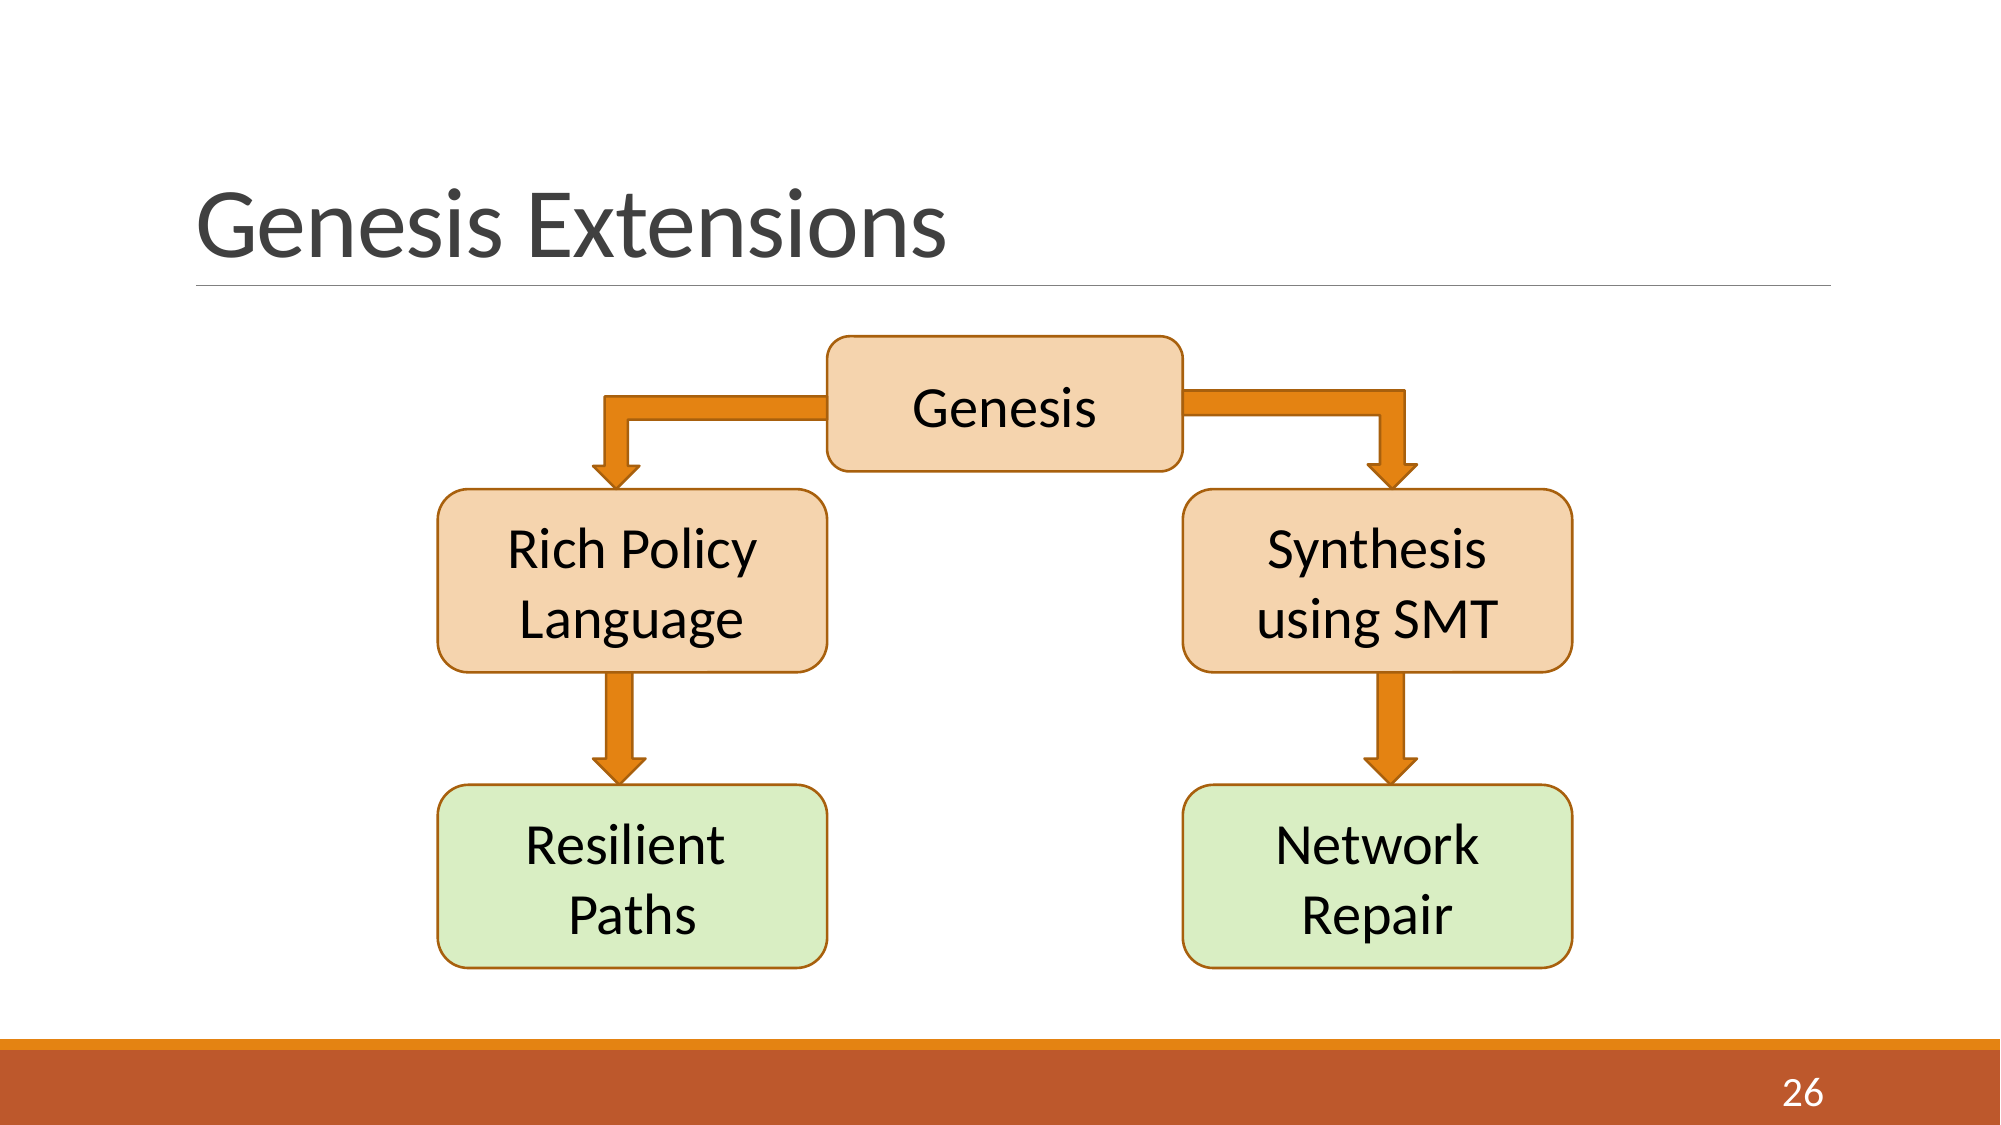

# Genesis Extensions
Genesis

Rich Policy
Language
Synthesis using SMT

Resilient
Paths
Network Repair
26